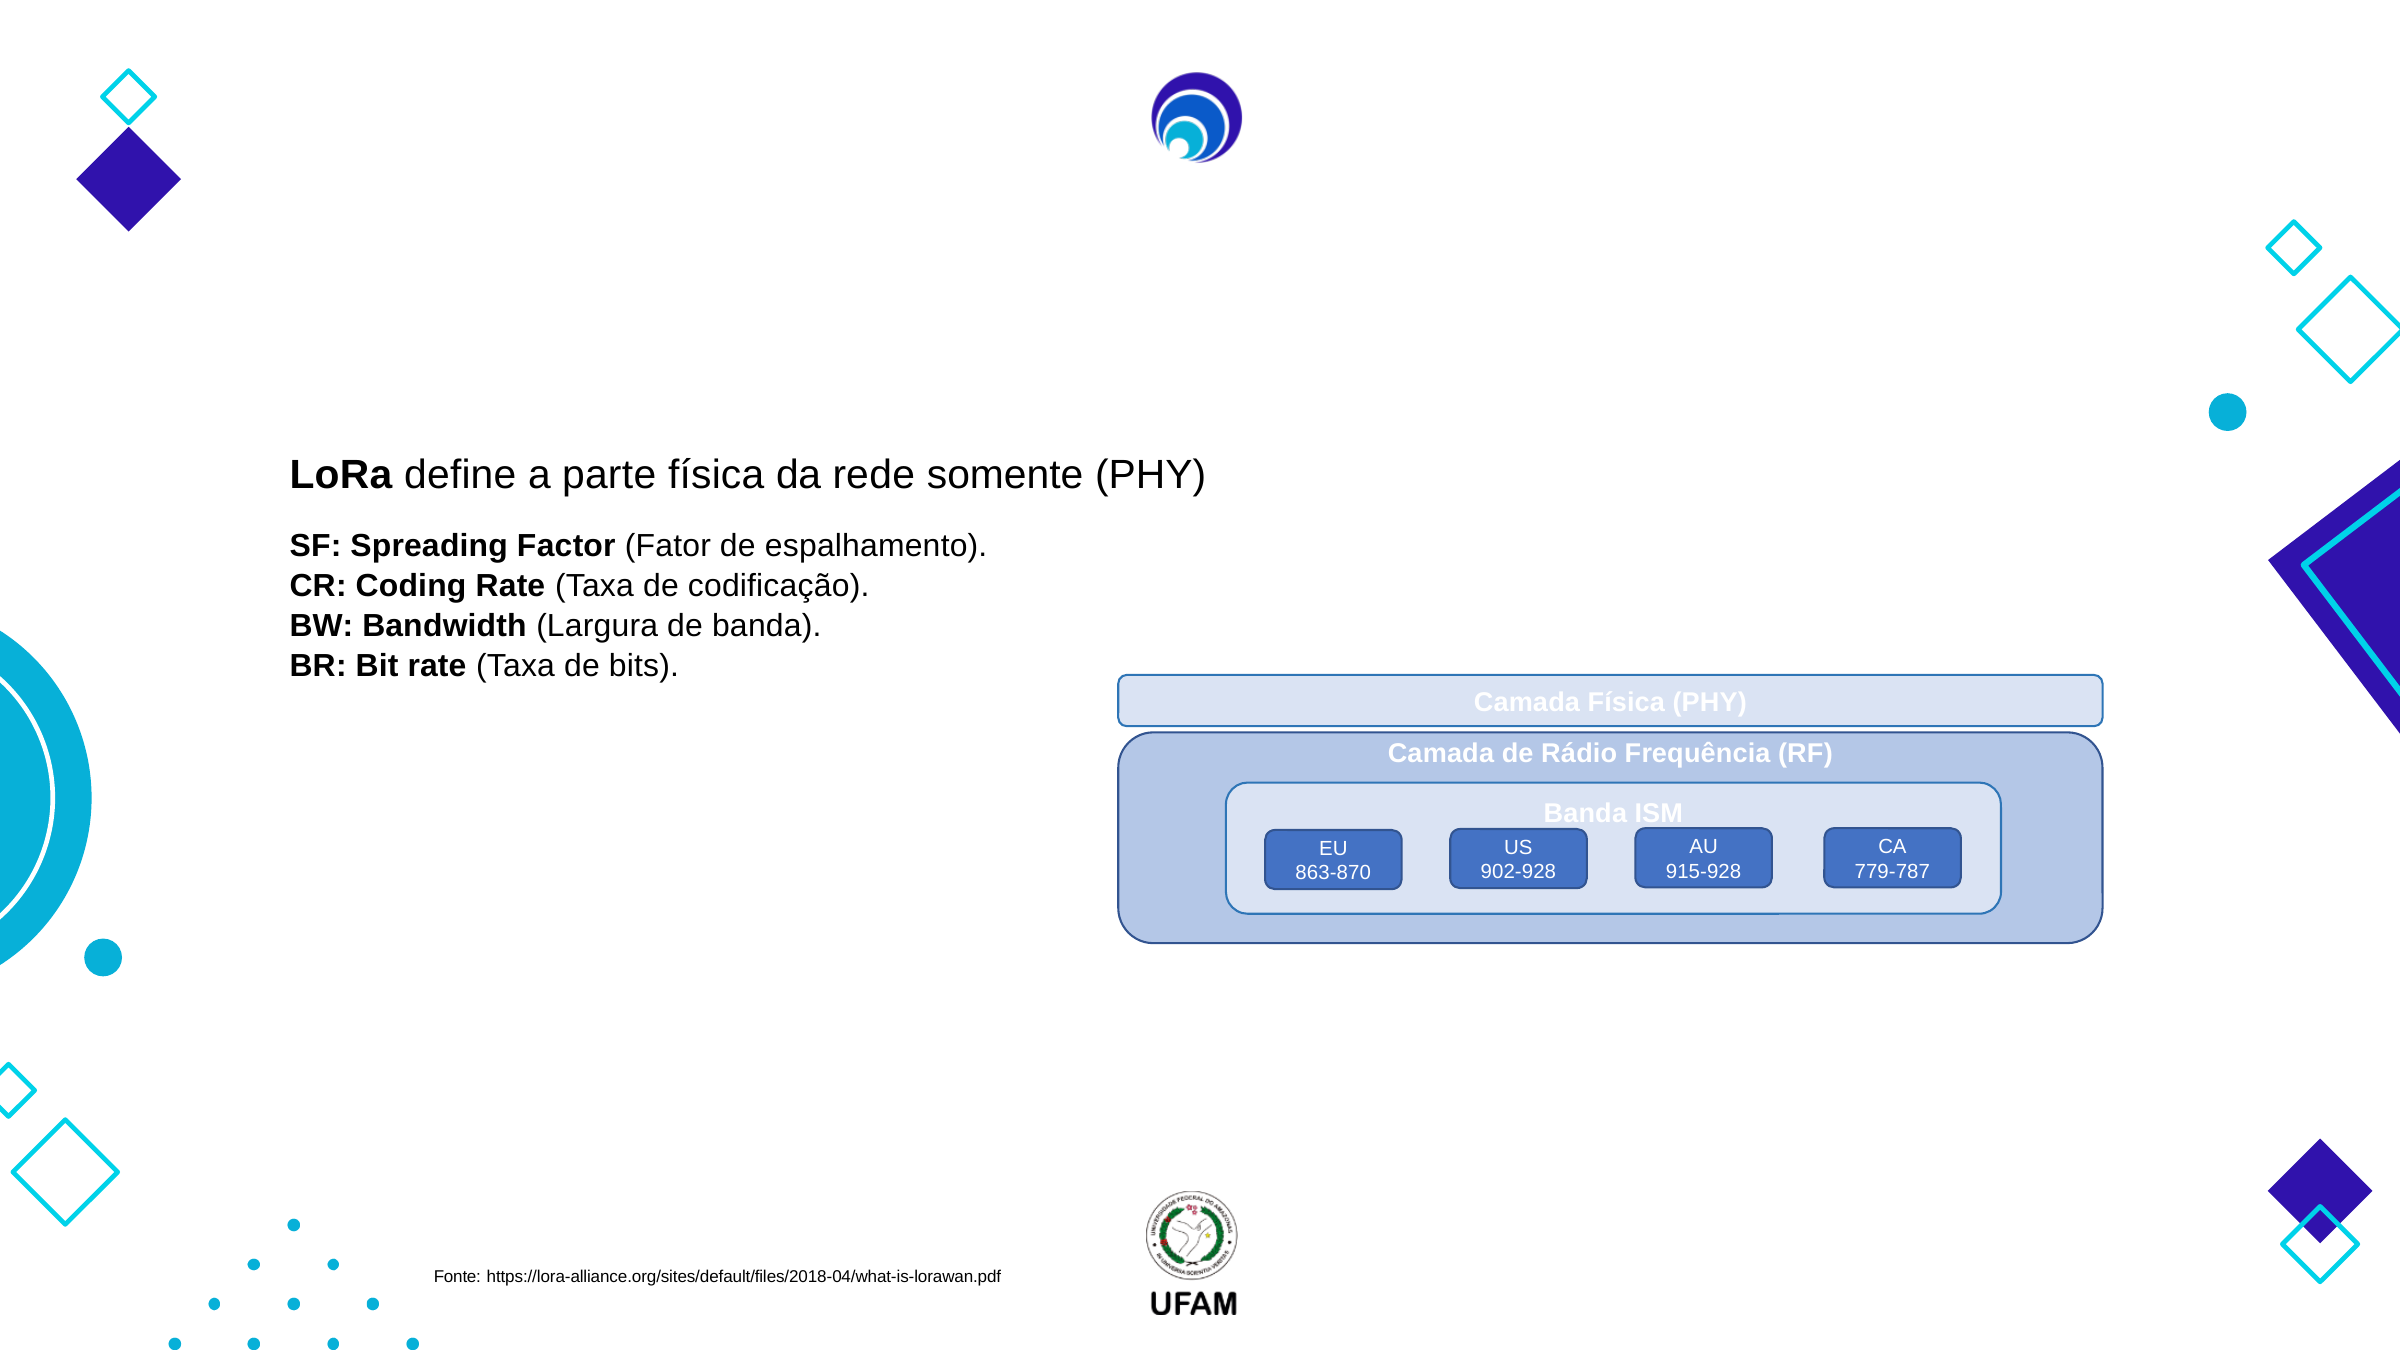

LoRa define a parte física da rede somente (PHY)
SF: Spreading Factor (Fator de espalhamento).
CR: Coding Rate (Taxa de codificação).
BW: Bandwidth (Largura de banda).
BR: Bit rate (Taxa de bits).

Camada Física (PHY)

Camada de Rádio Frequência (RF)

Banda ISM

AU
915-928
CA
779-787
US
902-928
EU
863-870
Fonte: https://lora-alliance.org/sites/default/files/2018-04/what-is-lorawan.pdf